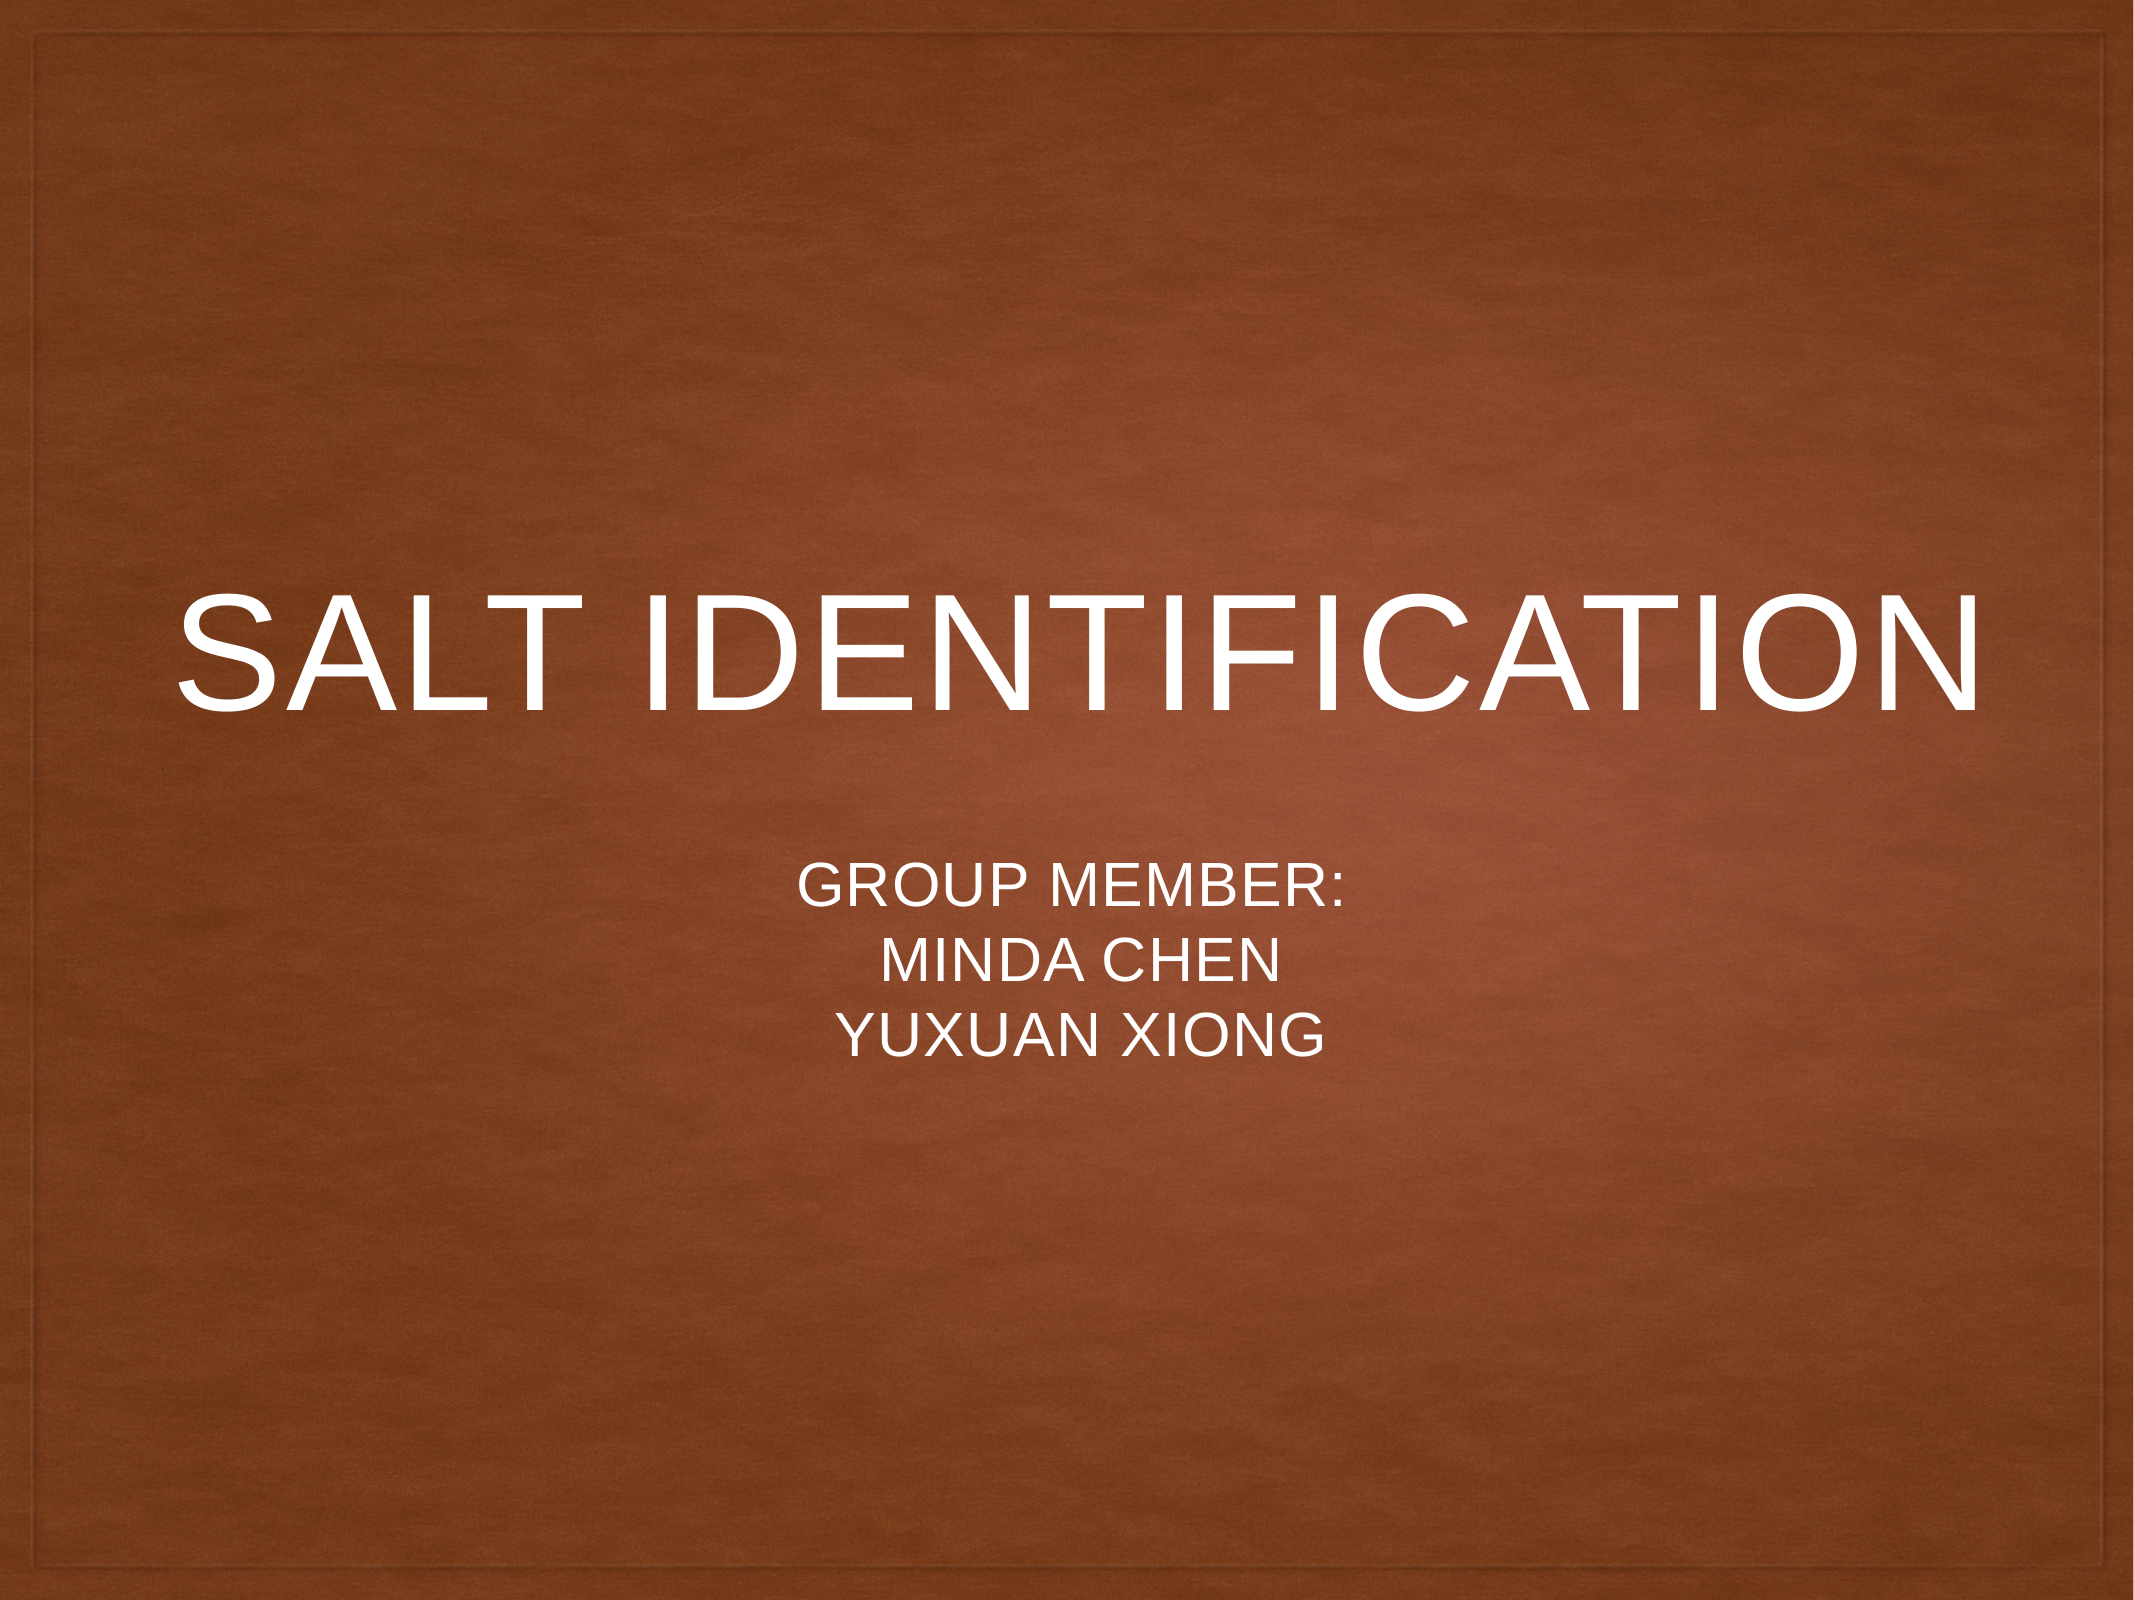

# Salt identification

Group member:
minda Chen
yuxuan xiong